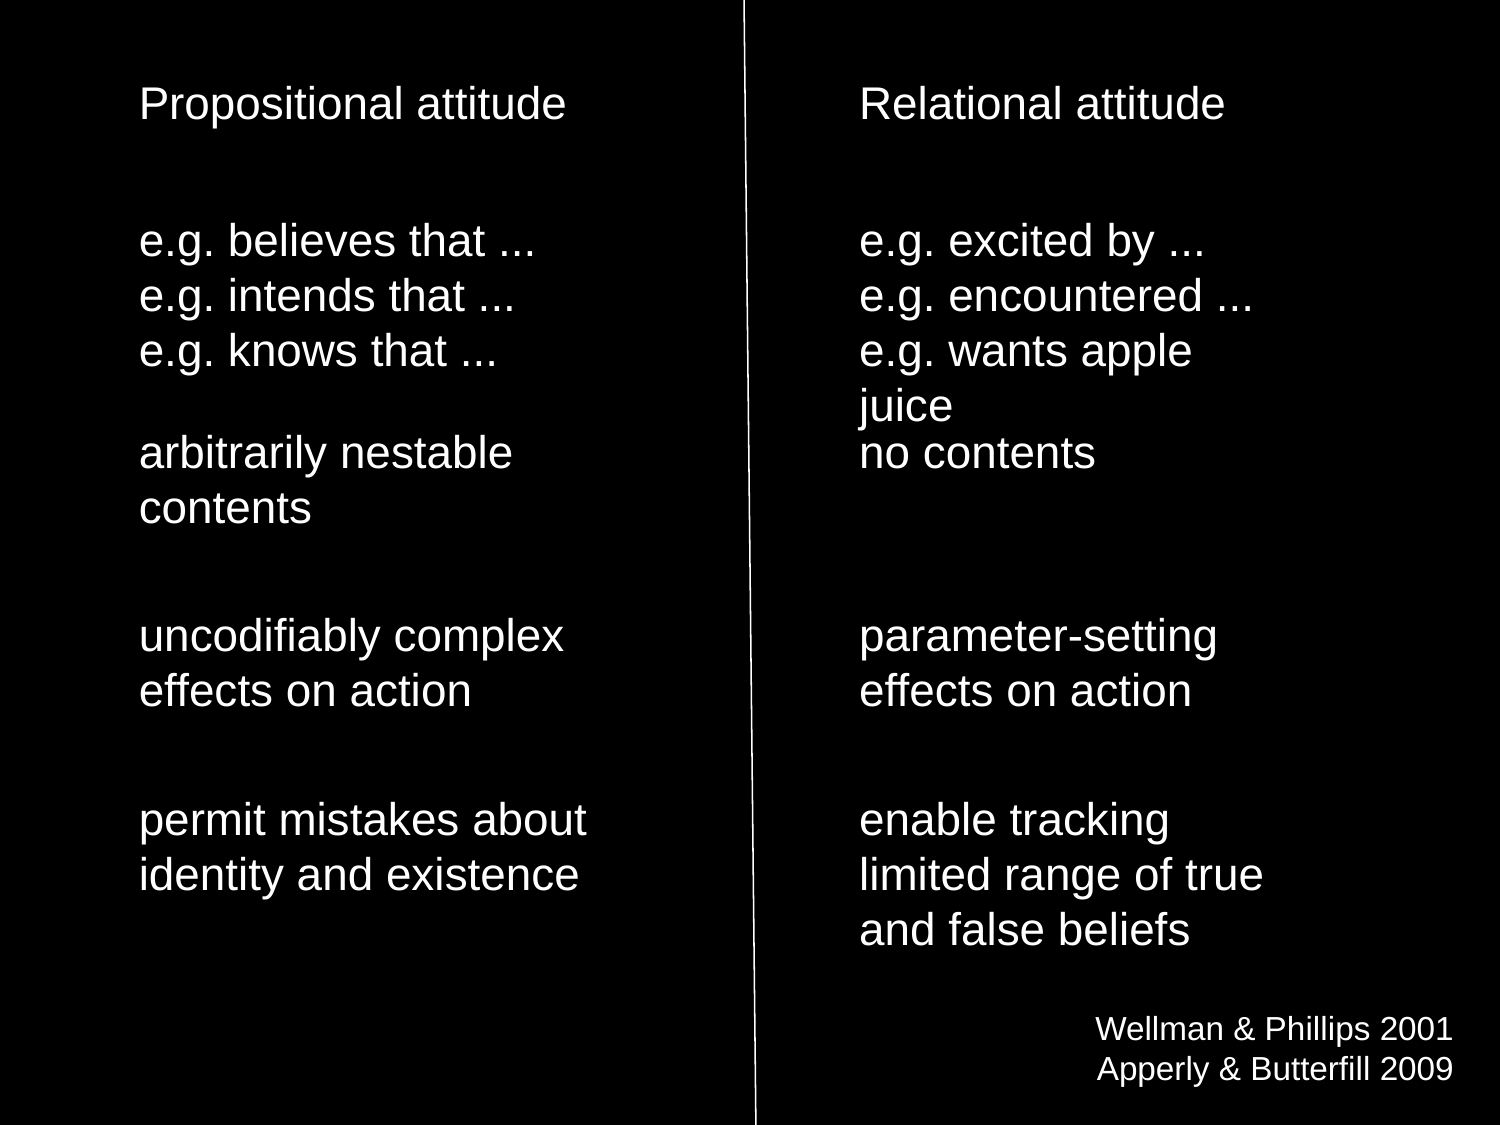

Propositional attitude
Relational attitude
e.g. believes that ...
e.g. intends that ...
e.g. knows that ...
e.g. excited by ...
e.g. encountered ...
e.g. wants apple juice
arbitrarily nestable contents
no contents
uncodifiably complex effects on action
parameter-setting effects on action
permit mistakes about identity and existence
enable tracking limited range of true and false beliefs

Wellman & Phillips 2001
Apperly & Butterfill 2009